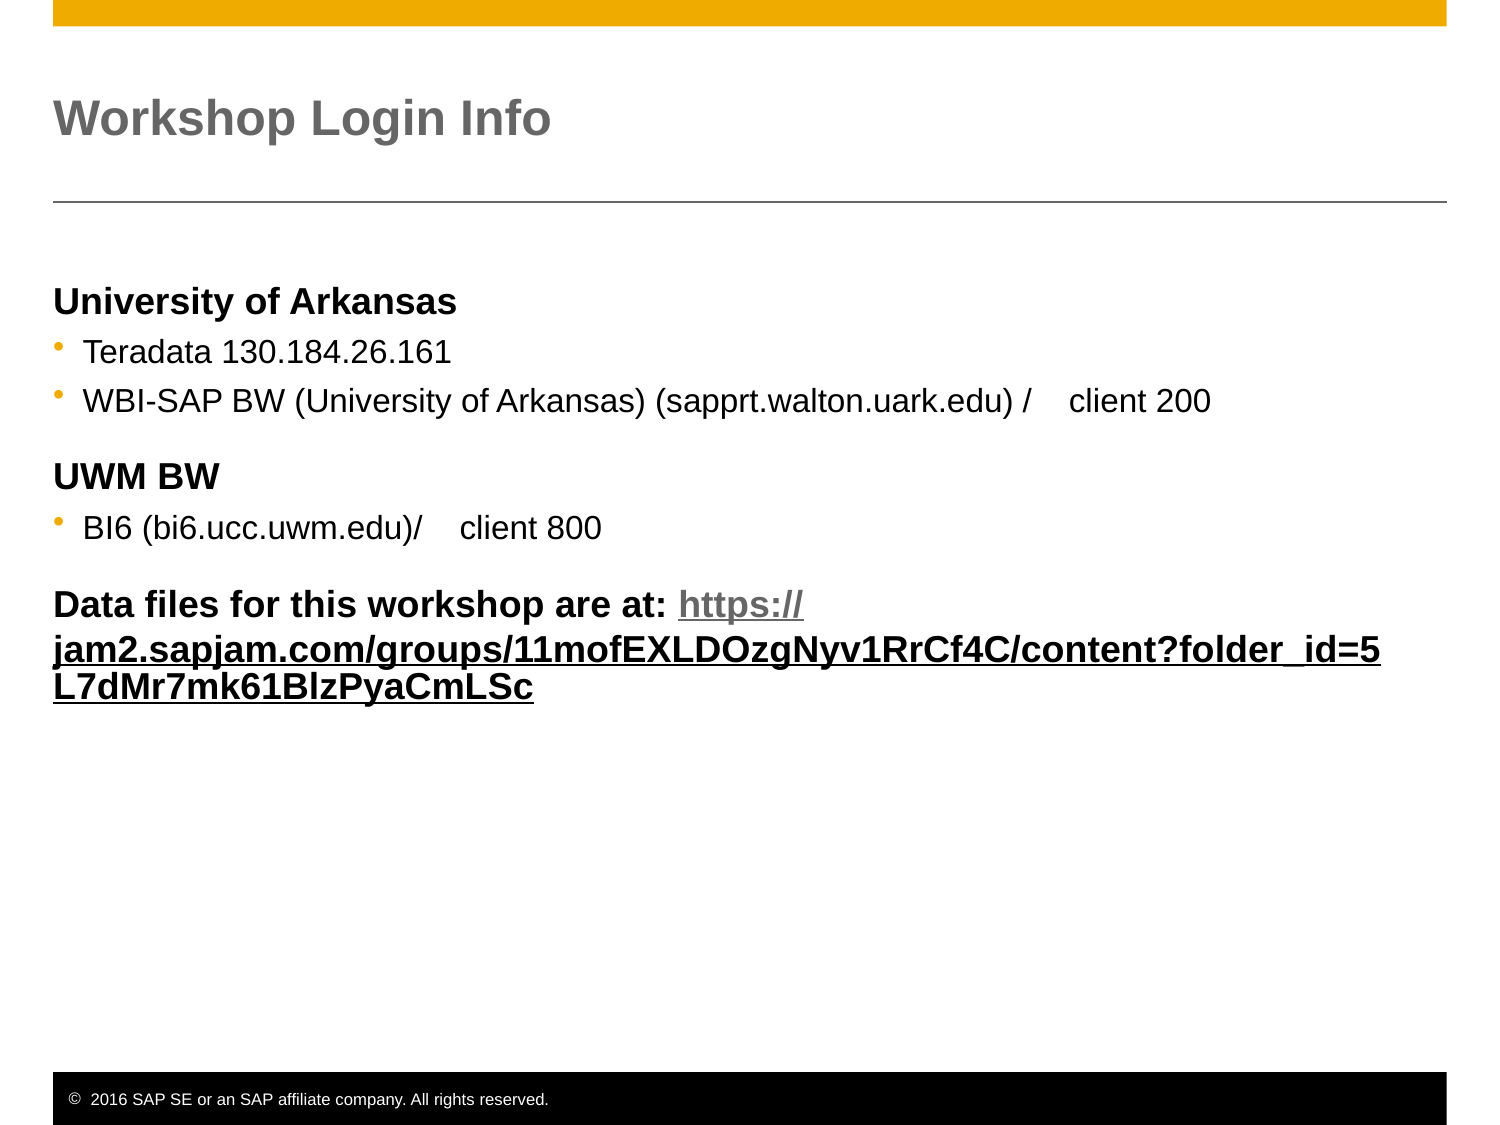

# Workshop Login Info
University of Arkansas
Teradata 130.184.26.161
WBI-SAP BW (University of Arkansas) (sapprt.walton.uark.edu) /    client 200
UWM BW
BI6 (bi6.ucc.uwm.edu)/    client 800
Data files for this workshop are at: https://jam2.sapjam.com/groups/11mofEXLDOzgNyv1RrCf4C/content?folder_id=5L7dMr7mk61BlzPyaCmLSc